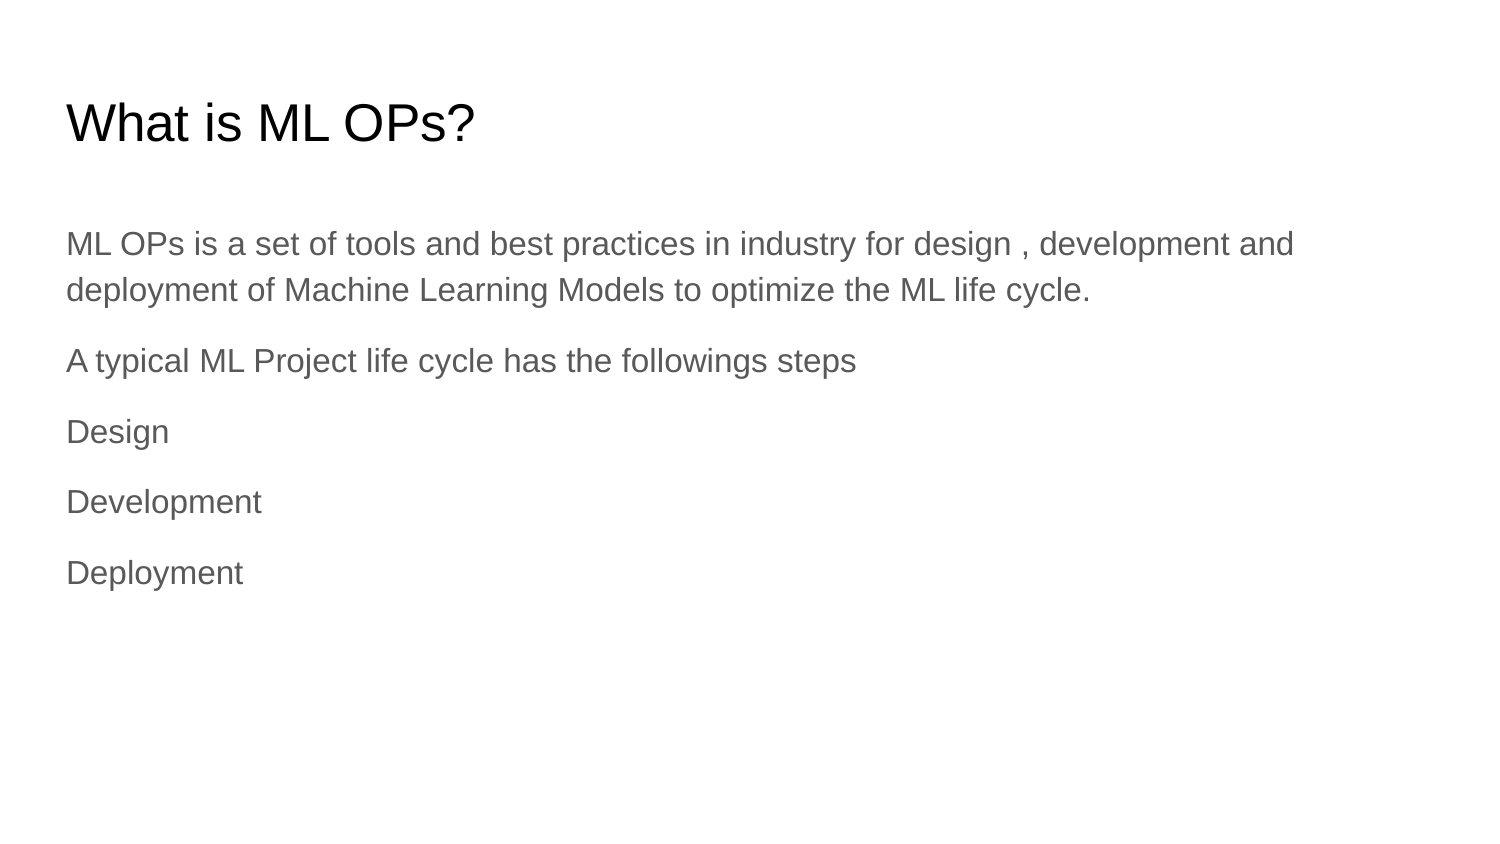

# What is ML OPs?
ML OPs is a set of tools and best practices in industry for design , development and deployment of Machine Learning Models to optimize the ML life cycle.
A typical ML Project life cycle has the followings steps
Design
Development
Deployment